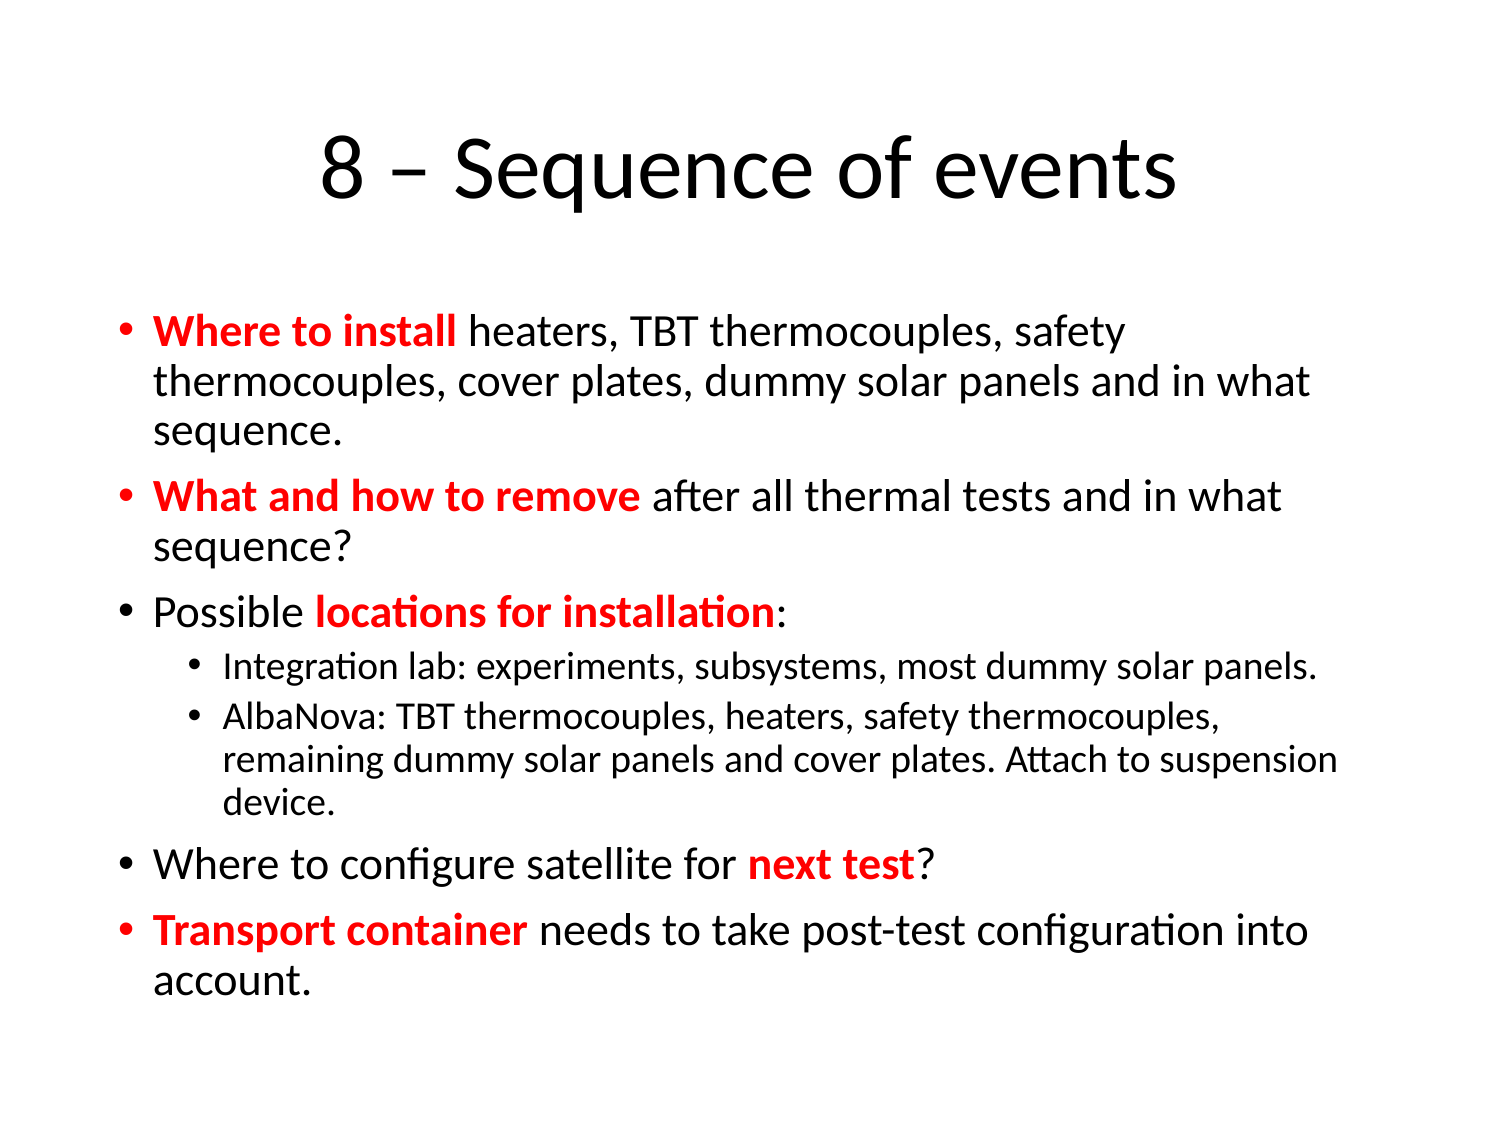

# 8 – Sequence of events
Where to install heaters, TBT thermocouples, safety thermocouples, cover plates, dummy solar panels and in what sequence.
What and how to remove after all thermal tests and in what sequence?
Possible locations for installation:
Integration lab: experiments, subsystems, most dummy solar panels.
AlbaNova: TBT thermocouples, heaters, safety thermocouples, remaining dummy solar panels and cover plates. Attach to suspension device.
Where to configure satellite for next test?
Transport container needs to take post-test configuration into account.